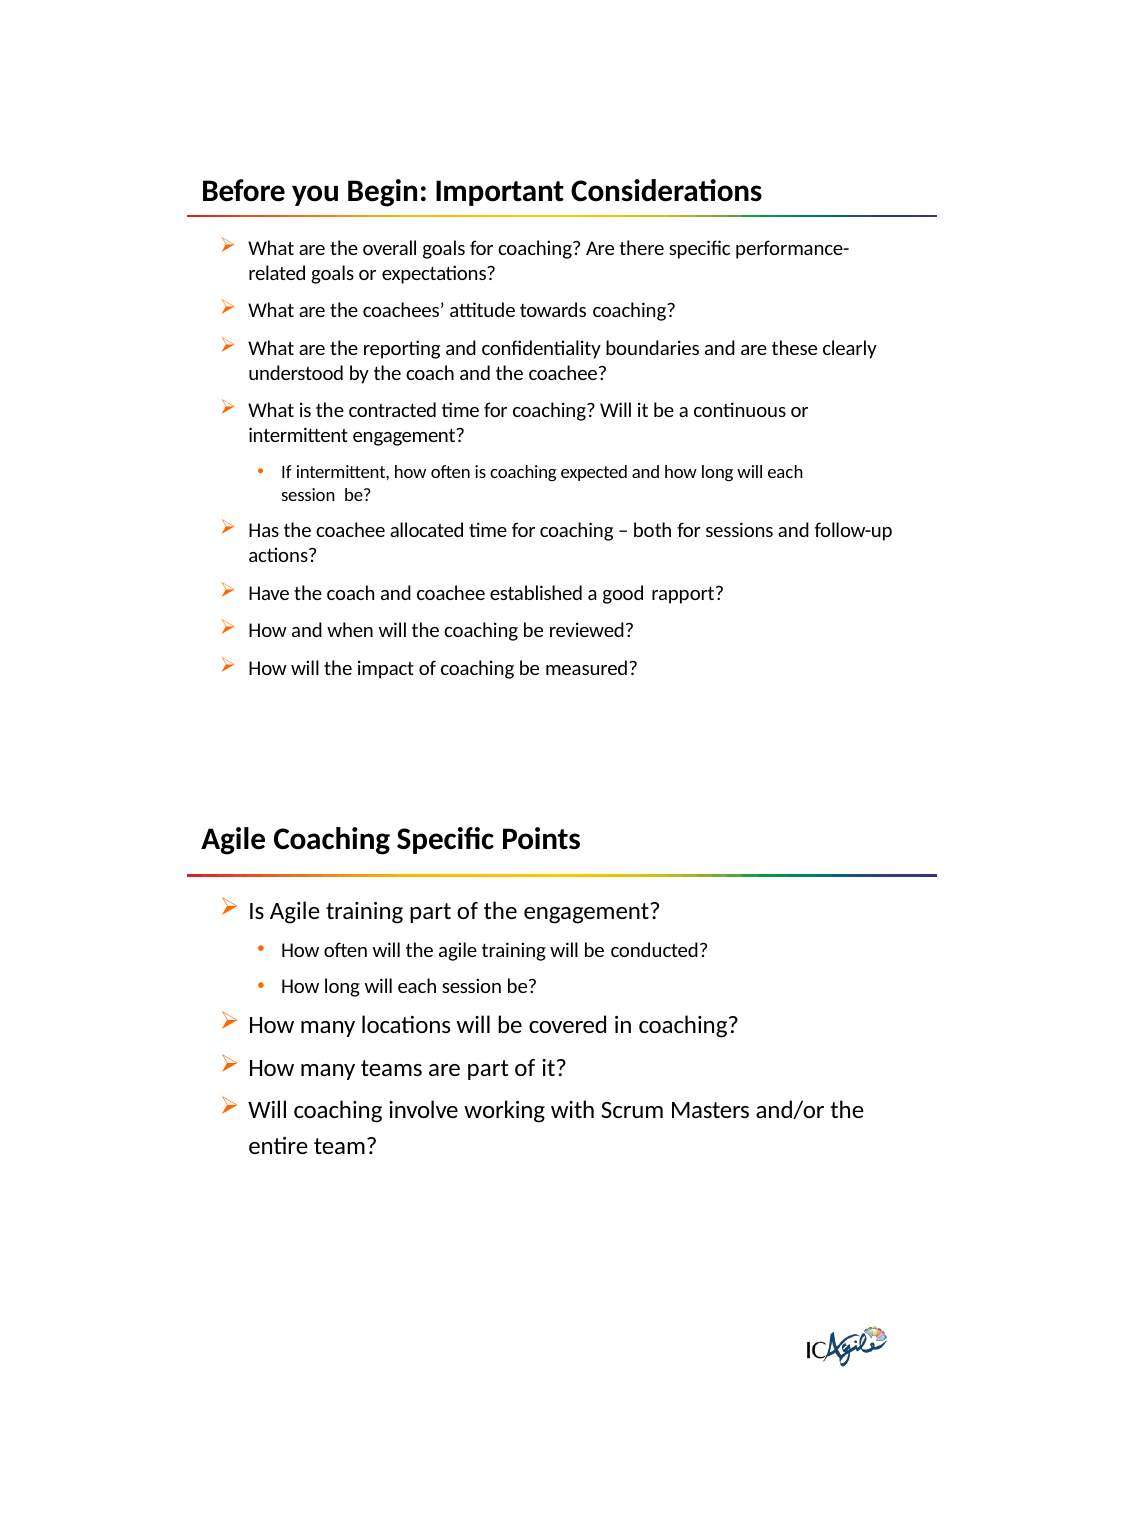

Before you Begin: Important Considerations
What are the overall goals for coaching? Are there specific performance-  related goals or expectations?
What are the coachees’ attitude towards coaching?
What are the reporting and confidentiality boundaries and are these clearly  understood by the coach and the coachee?
What is the contracted time for coaching? Will it be a continuous or  intermittent engagement?
If intermittent, how often is coaching expected and how long will each session  be?
Has the coachee allocated time for coaching – both for sessions and follow-up  actions?
Have the coach and coachee established a good rapport?
How and when will the coaching be reviewed?
How will the impact of coaching be measured?

Agile Coaching Specific Points

Is Agile training part of the engagement?
How often will the agile training will be conducted?
How long will each session be?
How many locations will be covered in coaching?
How many teams are part of it?
Will coaching involve working with Scrum Masters and/or the  entire team?